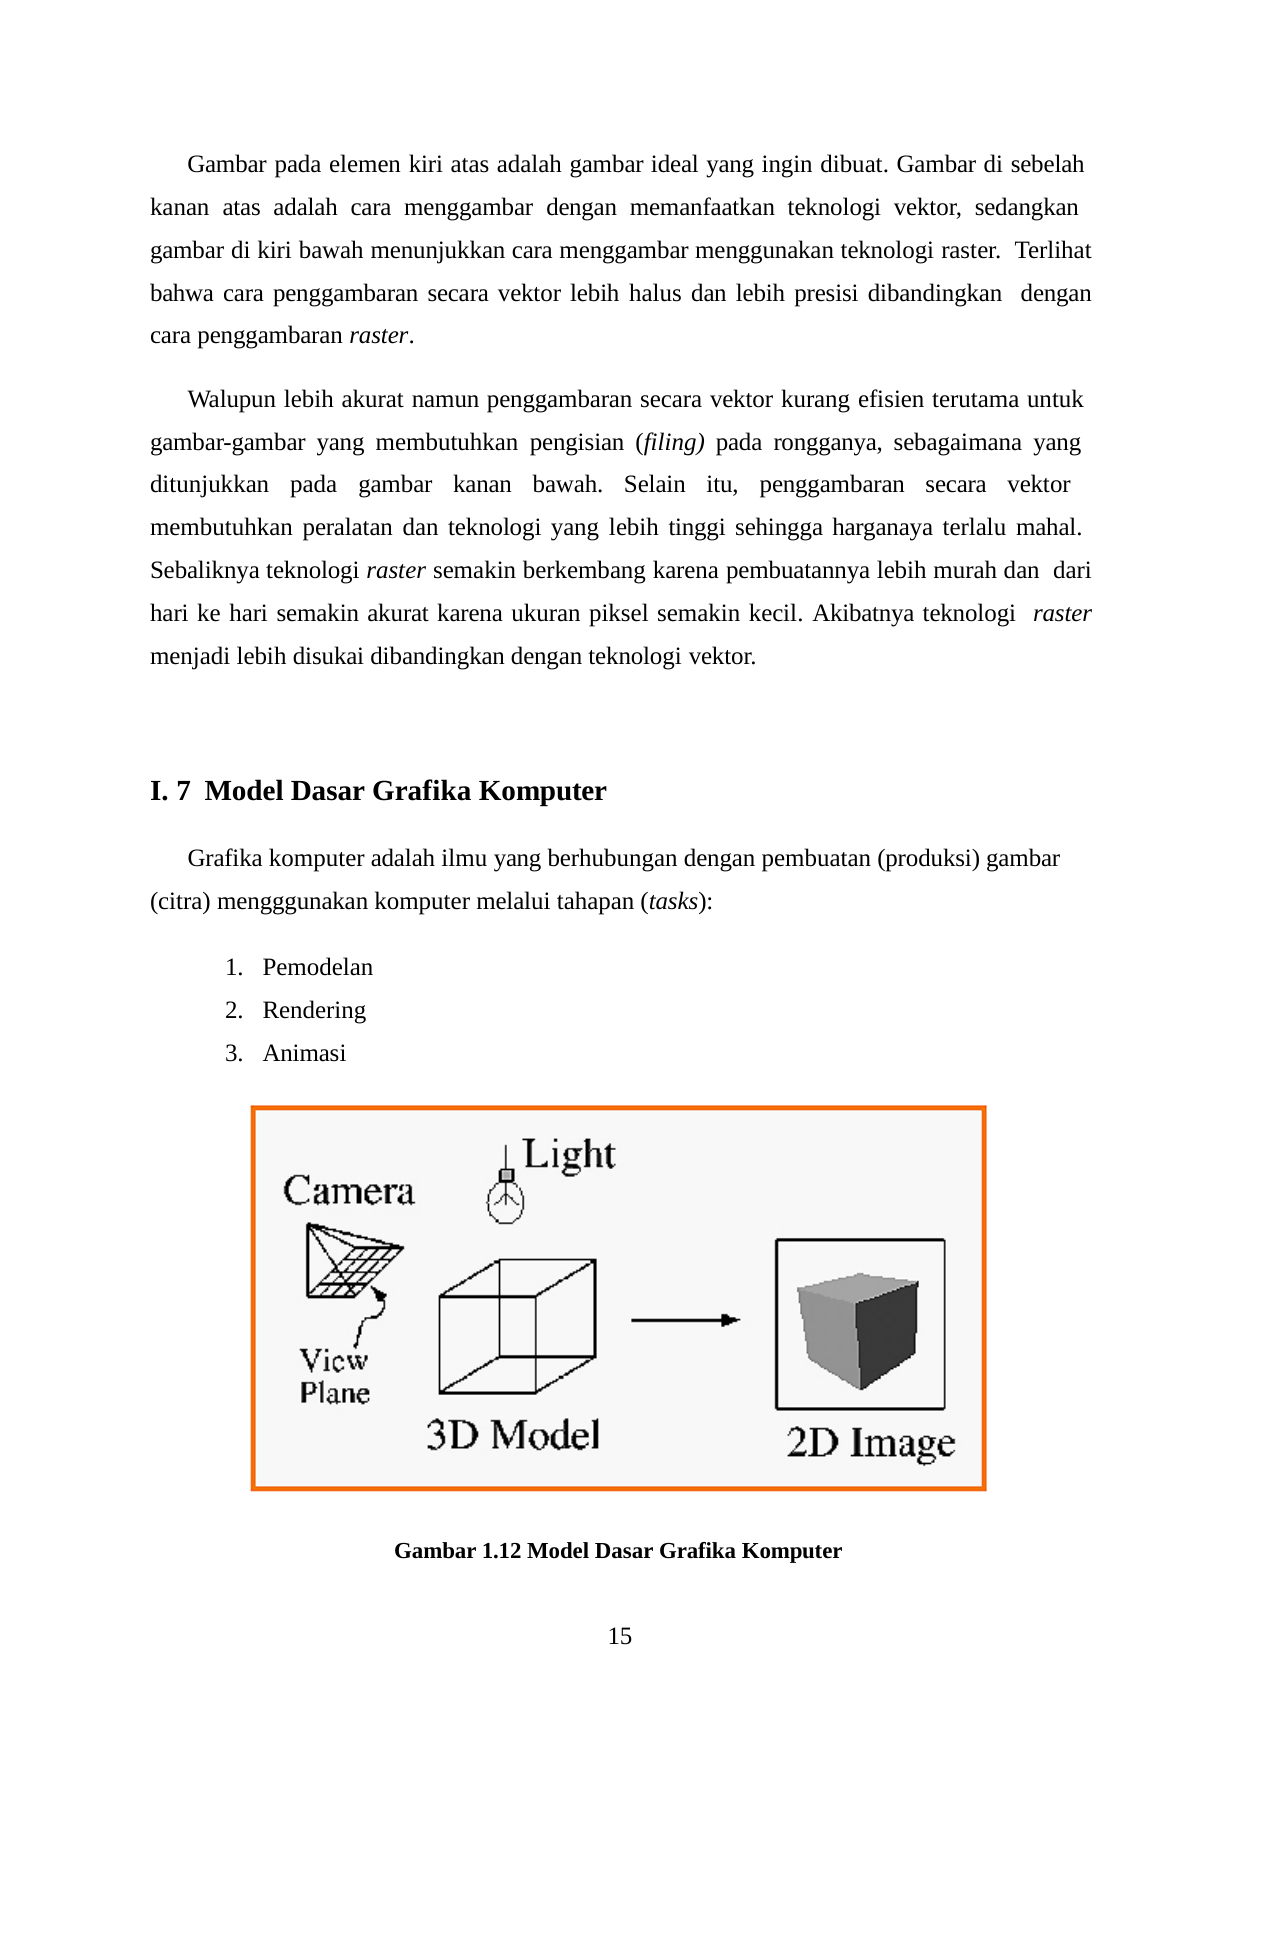

Gambar pada elemen kiri atas adalah gambar ideal yang ingin dibuat. Gambar di sebelah  kanan atas adalah cara menggambar dengan memanfaatkan teknologi vektor, sedangkan  gambar di kiri bawah menunjukkan cara menggambar menggunakan teknologi raster.  Terlihat bahwa cara penggambaran secara vektor lebih halus dan lebih presisi dibandingkan  dengan cara penggambaran raster.
Walupun lebih akurat namun penggambaran secara vektor kurang efisien terutama untuk  gambar-gambar yang membutuhkan pengisian (filing) pada rongganya, sebagaimana yang  ditunjukkan pada gambar kanan bawah. Selain itu, penggambaran secara vektor  membutuhkan peralatan dan teknologi yang lebih tinggi sehingga harganaya terlalu mahal.  Sebaliknya teknologi raster semakin berkembang karena pembuatannya lebih murah dan  dari hari ke hari semakin akurat karena ukuran piksel semakin kecil. Akibatnya teknologi  raster menjadi lebih disukai dibandingkan dengan teknologi vektor.
7	Model Dasar Grafika Komputer
Grafika komputer adalah ilmu yang berhubungan dengan pembuatan (produksi) gambar  (citra) mengggunakan komputer melalui tahapan (tasks):

Pemodelan
Rendering
Animasi

Gambar 1.12 Model Dasar Grafika Komputer
15